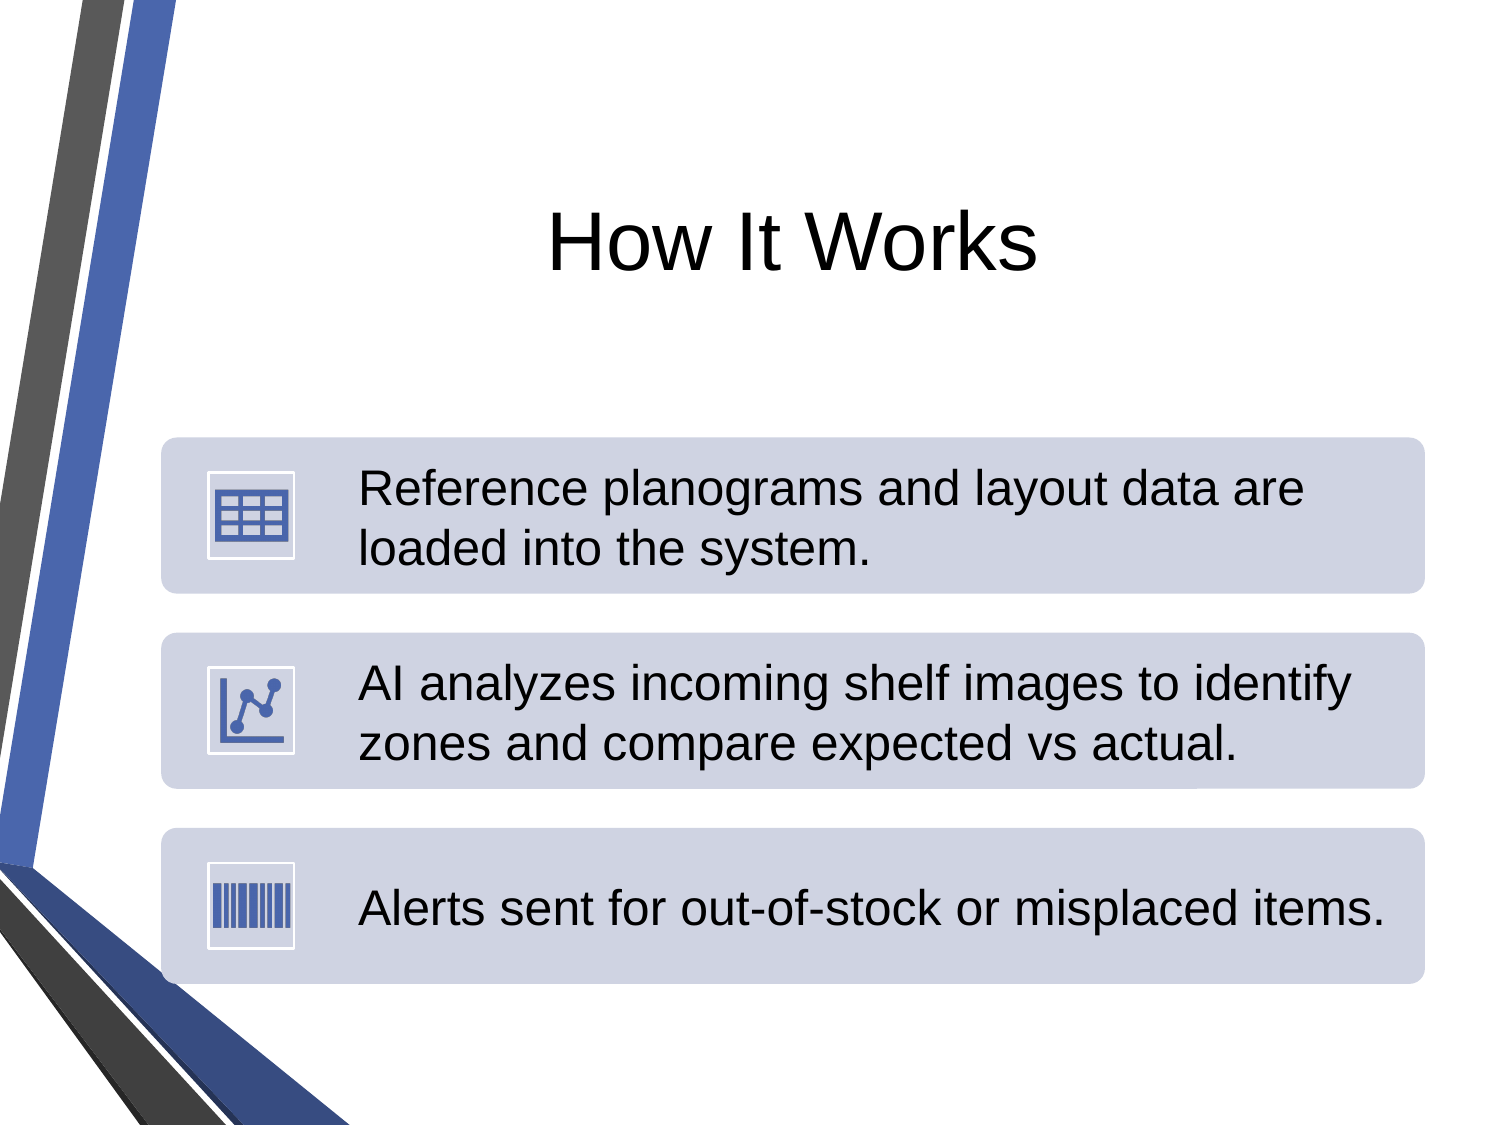

# How It Works
Reference planograms and layout data are loaded into the system.
AI analyzes incoming shelf images to identify zones and compare expected vs actual.
Alerts sent for out-of-stock or misplaced items.